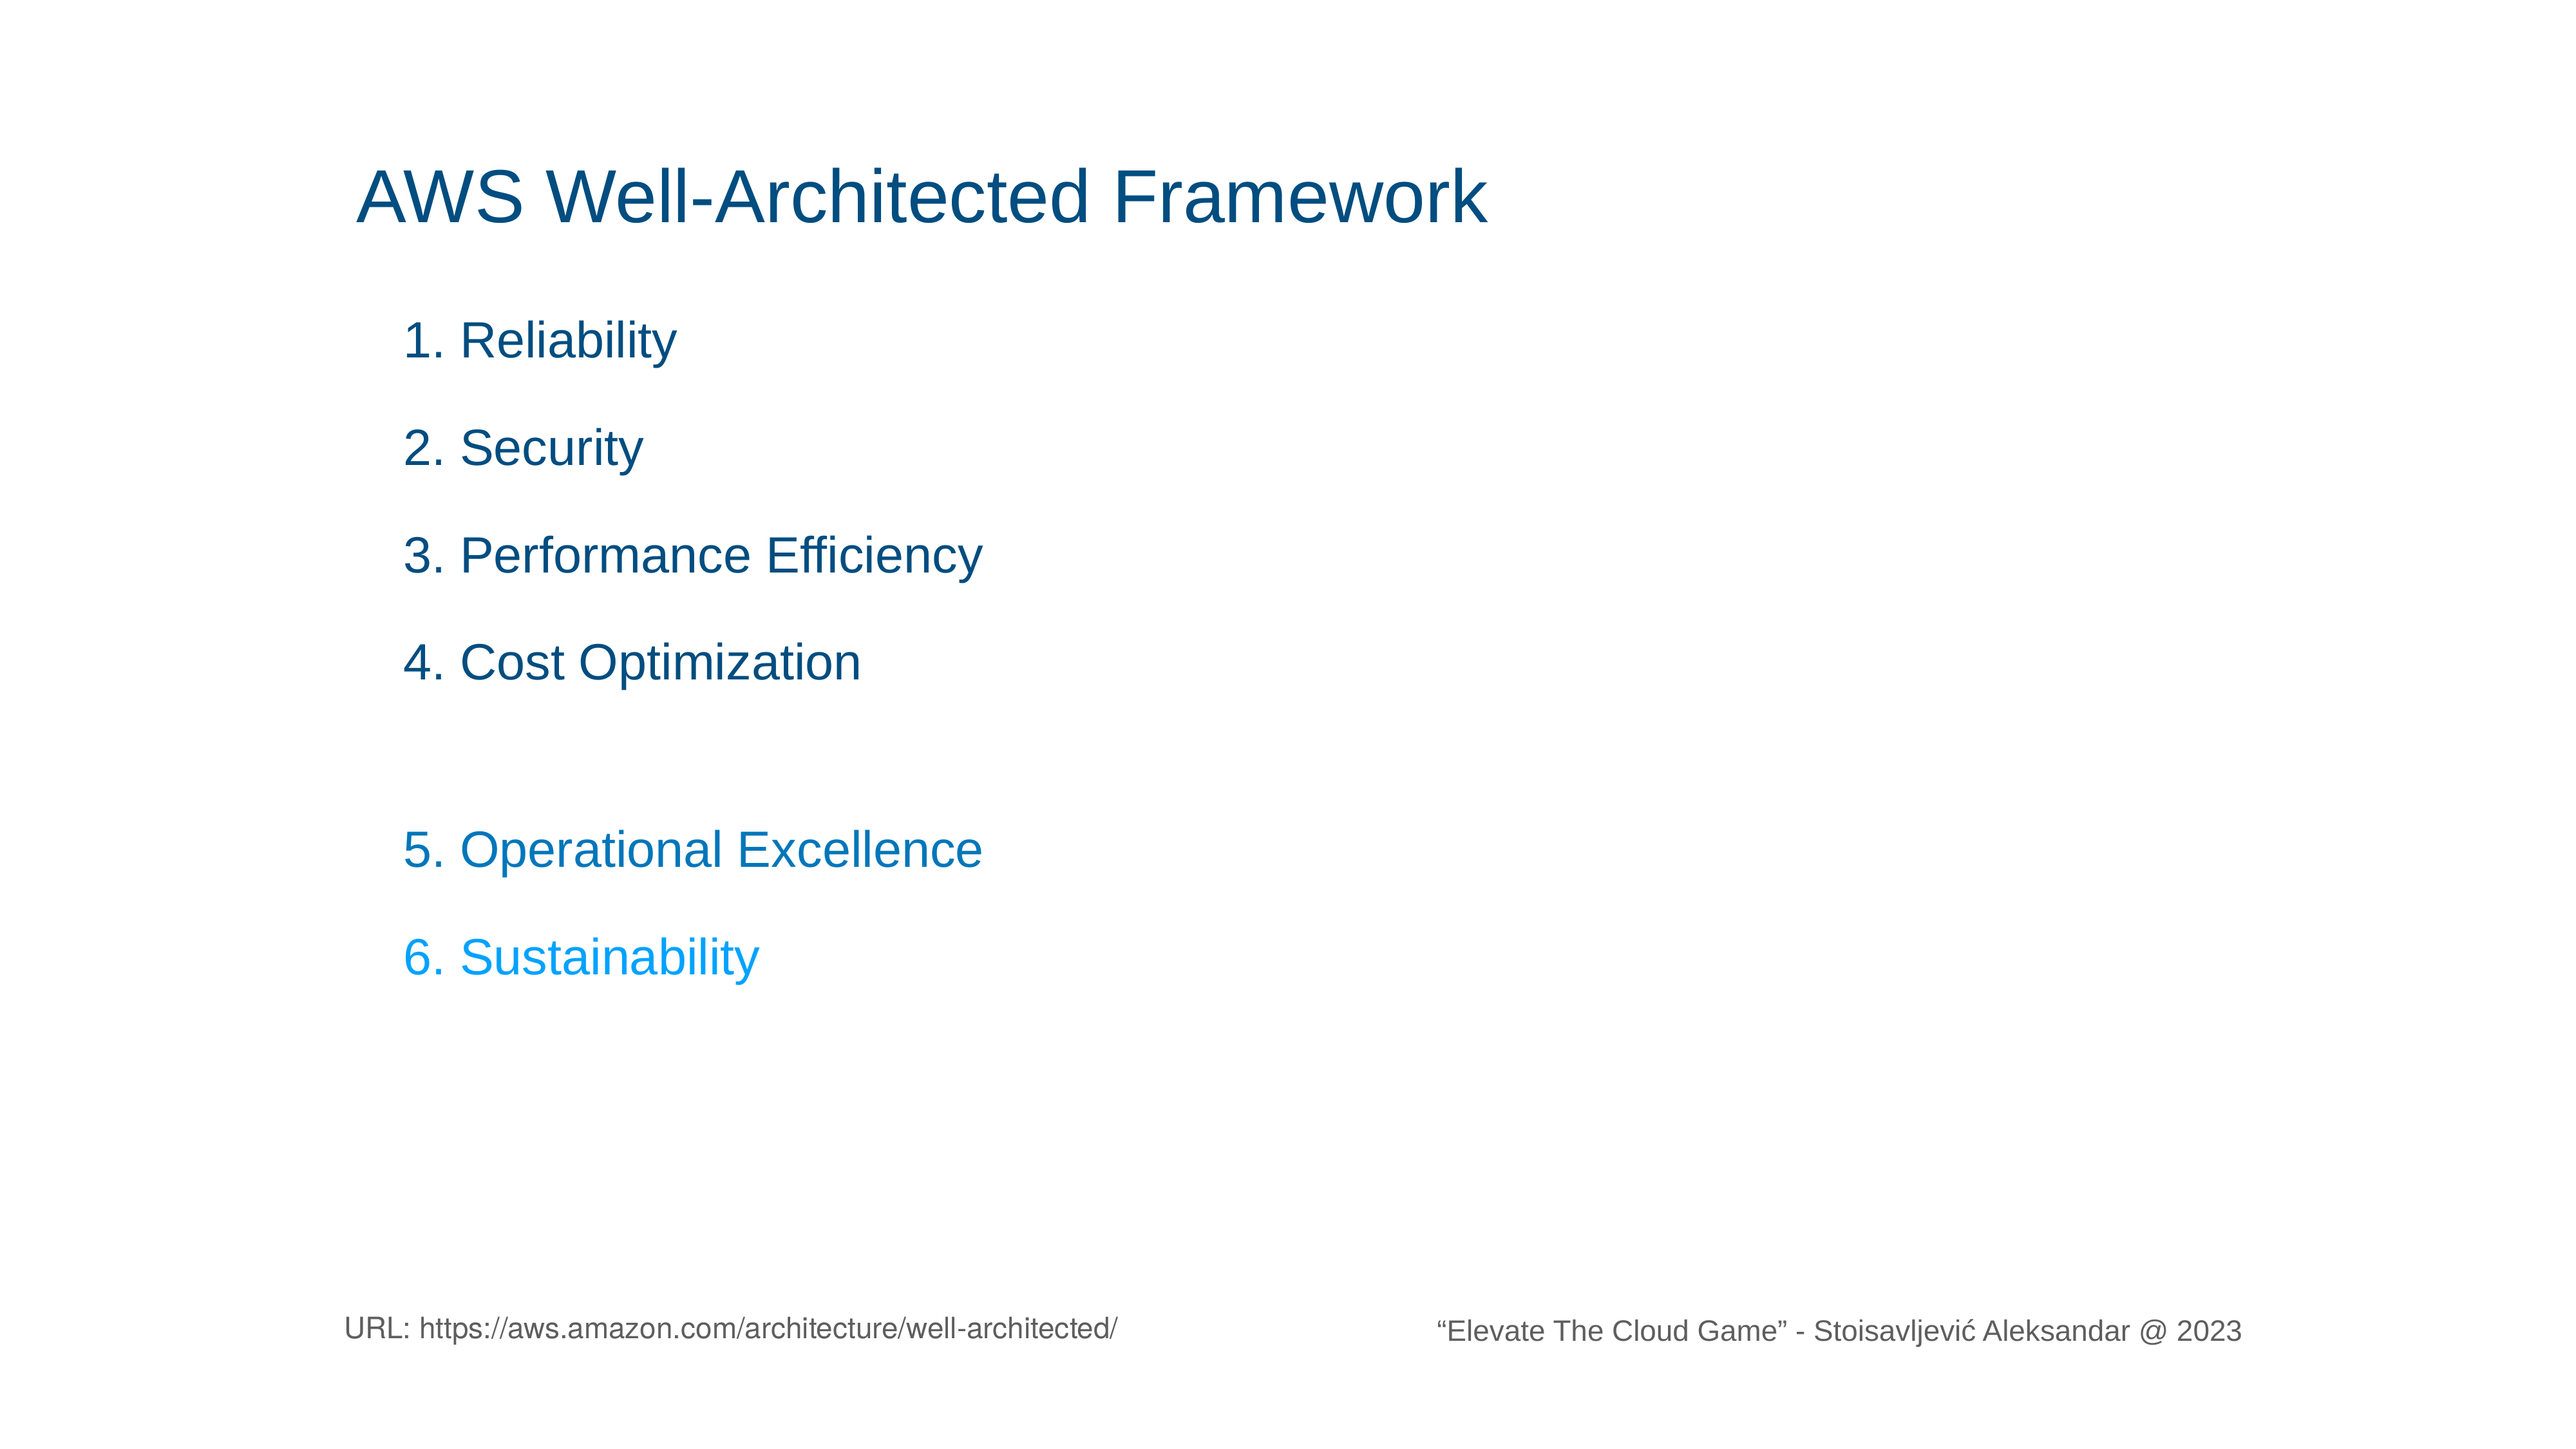

AWS Well-Architected Framework
1. Reliability
2. Security
3. Performance Efficiency
4. Cost Optimization
5. Operational Excellence
6. Sustainability
“Elevate The Cloud Game” - Stoisavljević Aleksandar @ 2023
URL: https://aws.amazon.com/architecture/well-architected/